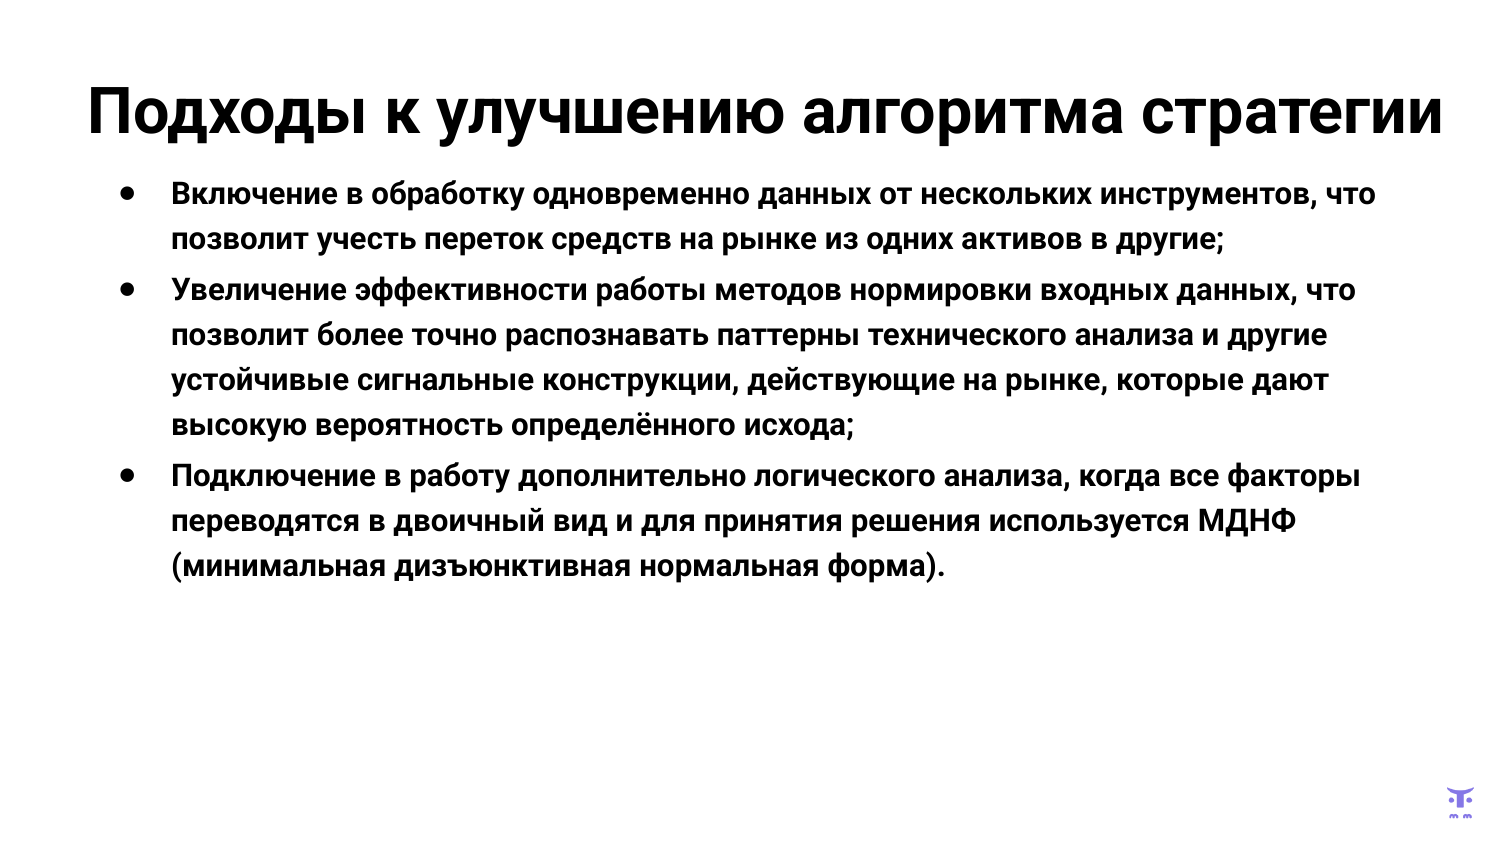

# Подходы к улучшению алгоритма стратегии
Включение в обработку одновременно данных от нескольких инструментов, что позволит учесть переток средств на рынке из одних активов в другие;
Увеличение эффективности работы методов нормировки входных данных, что позволит более точно распознавать паттерны технического анализа и другие устойчивые сигнальные конструкции, действующие на рынке, которые дают высокую вероятность определённого исхода;
Подключение в работу дополнительно логического анализа, когда все факторы переводятся в двоичный вид и для принятия решения используется МДНФ (минимальная дизъюнктивная нормальная форма).